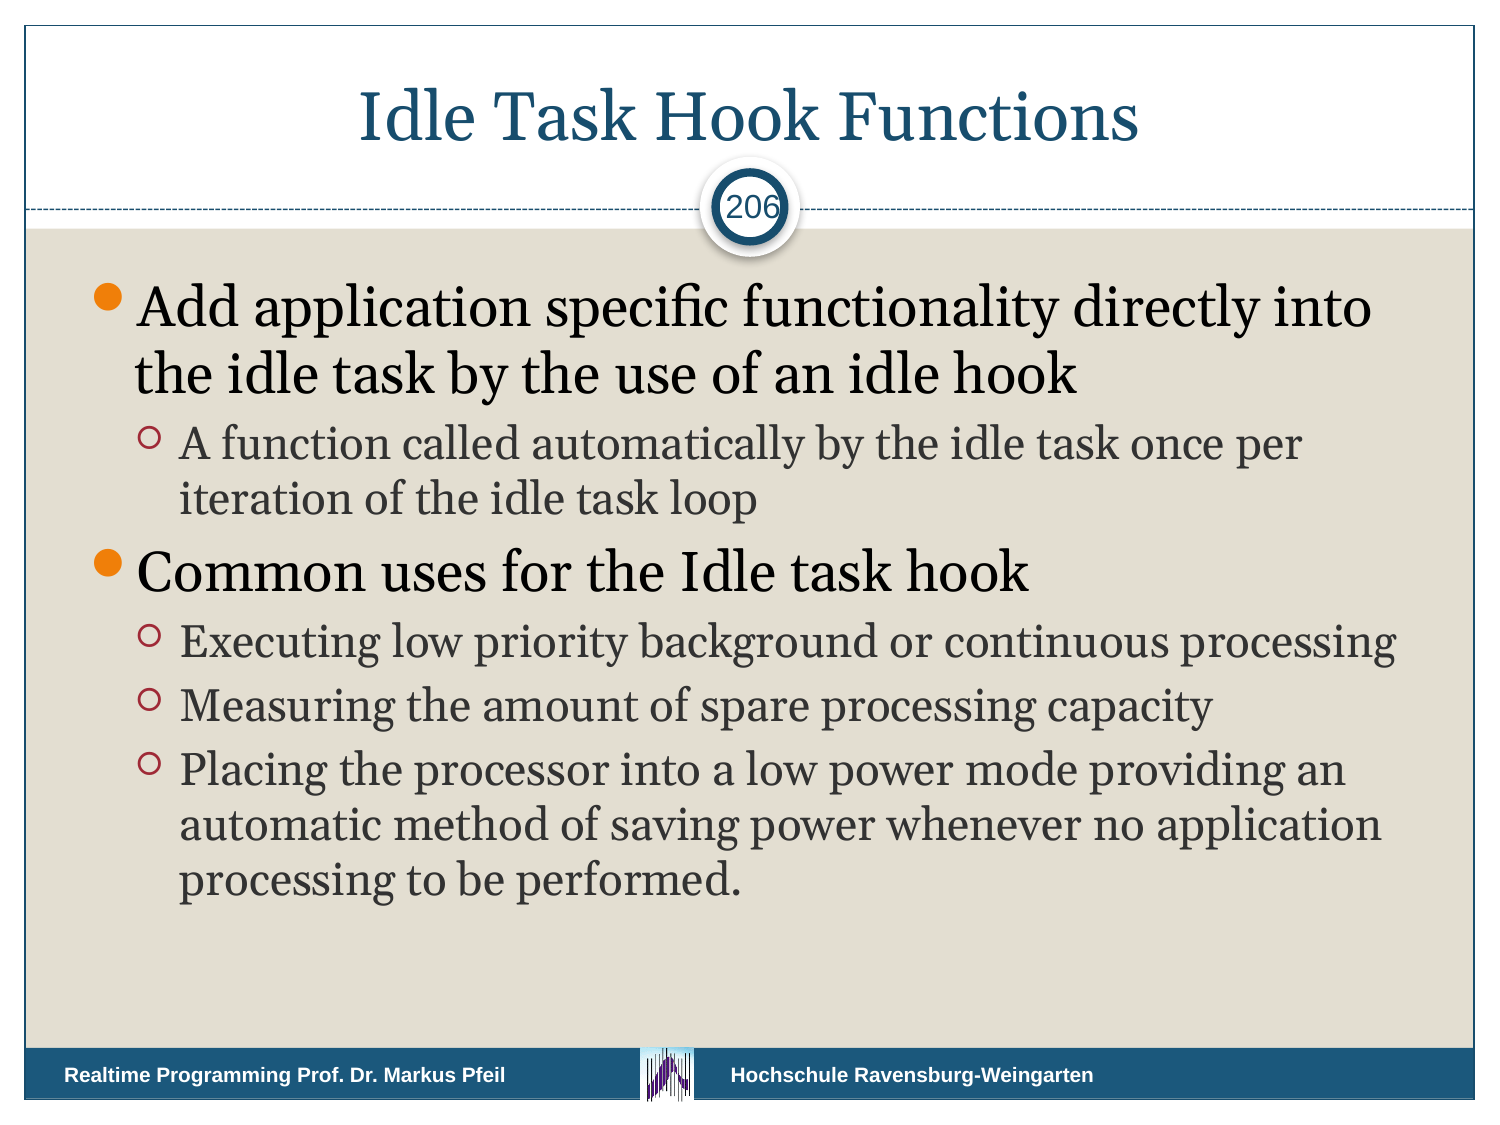

# Idle Task Hook Functions
206
Add application specific functionality directly into the idle task by the use of an idle hook
A function called automatically by the idle task once per iteration of the idle task loop
Common uses for the Idle task hook
Executing low priority background or continuous processing
Measuring the amount of spare processing capacity
Placing the processor into a low power mode providing an automatic method of saving power whenever no application processing to be performed.

Realtime Programming Prof. Dr. Markus Pfeil